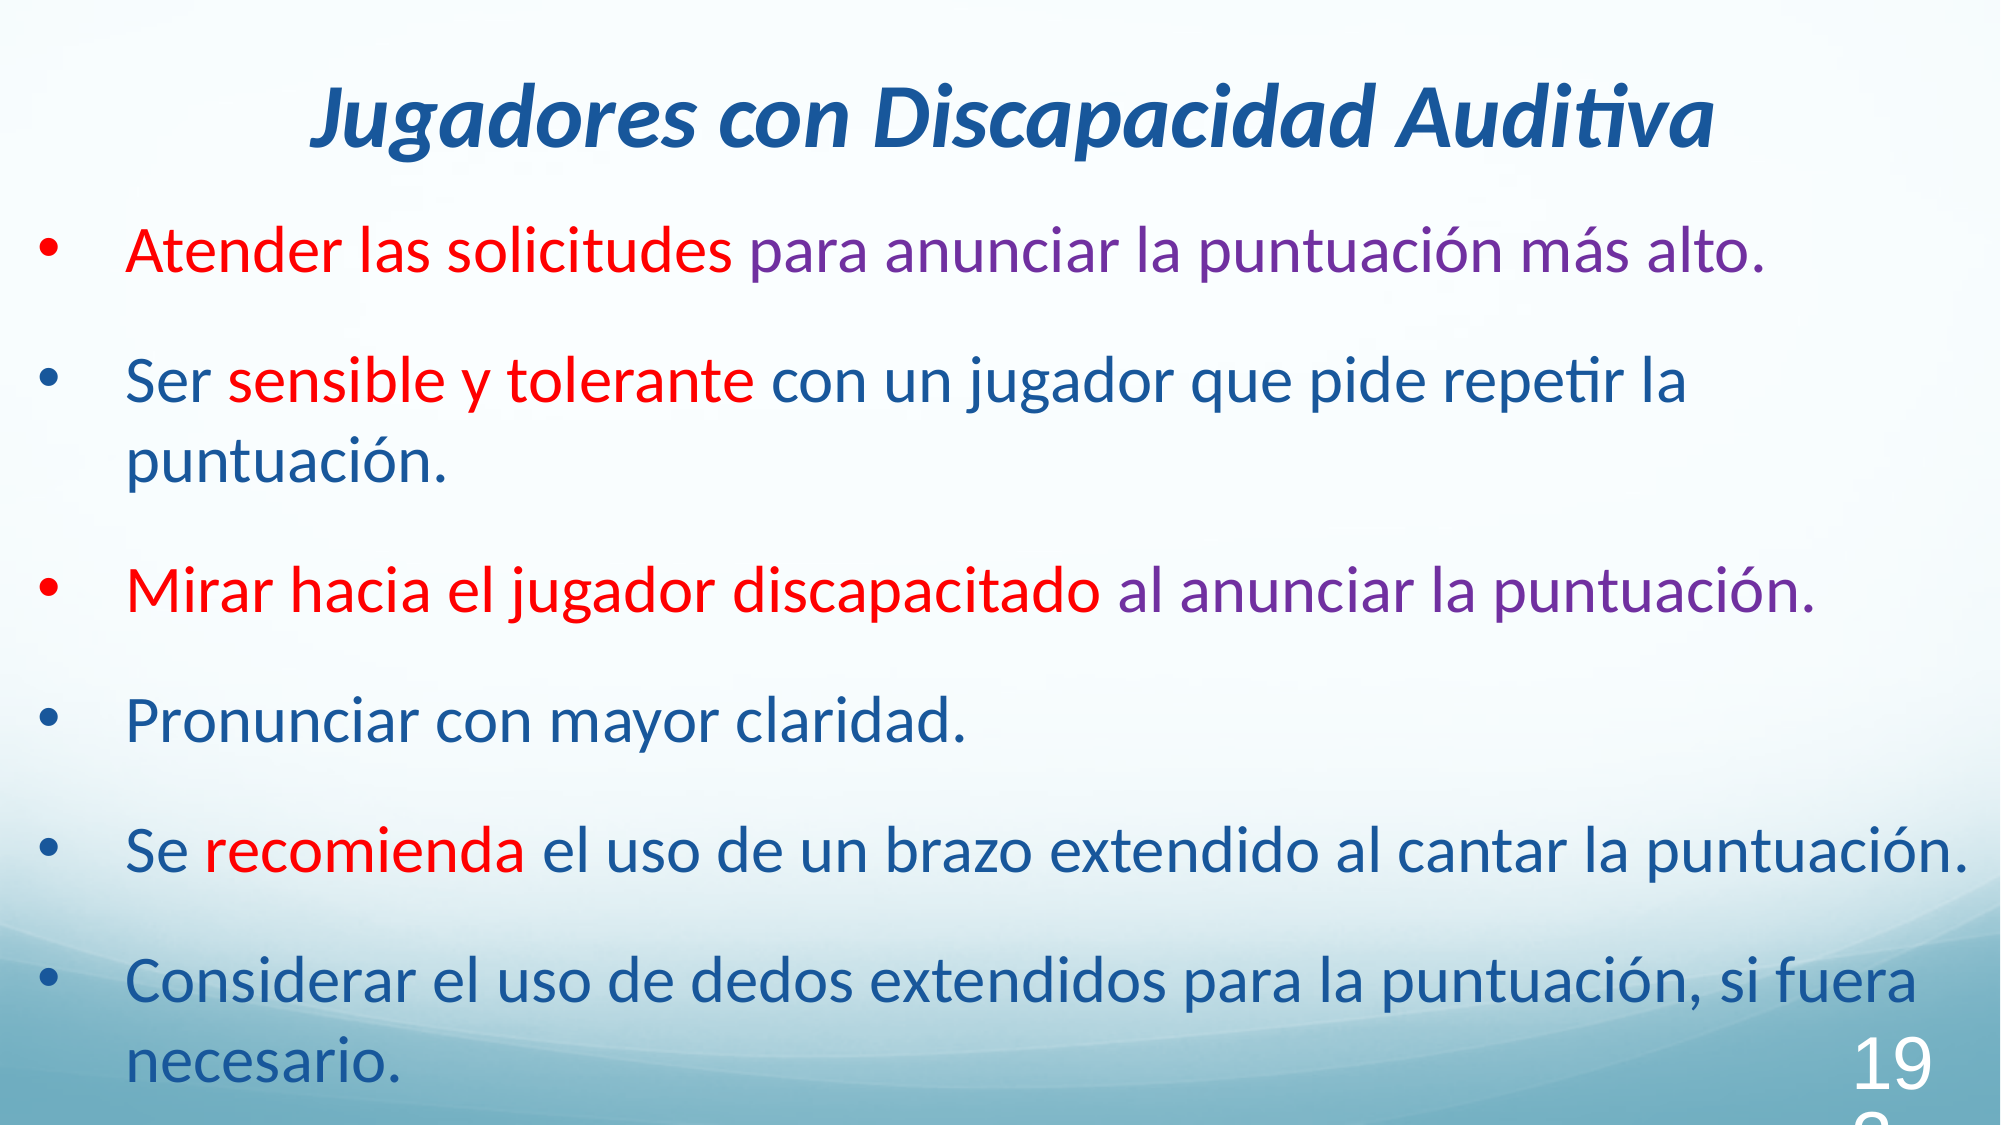

Jugadores con Discapacidad Auditiva

Atender las solicitudes para anunciar la puntuación más alto.

Ser sensible y tolerante con un jugador que pide repetir la puntuación.

Mirar hacia el jugador discapacitado al anunciar la puntuación.

Pronunciar con mayor claridad.

Se recomienda el uso de un brazo extendido al cantar la puntuación.

Considerar el uso de dedos extendidos para la puntuación, si fuera necesario.
192